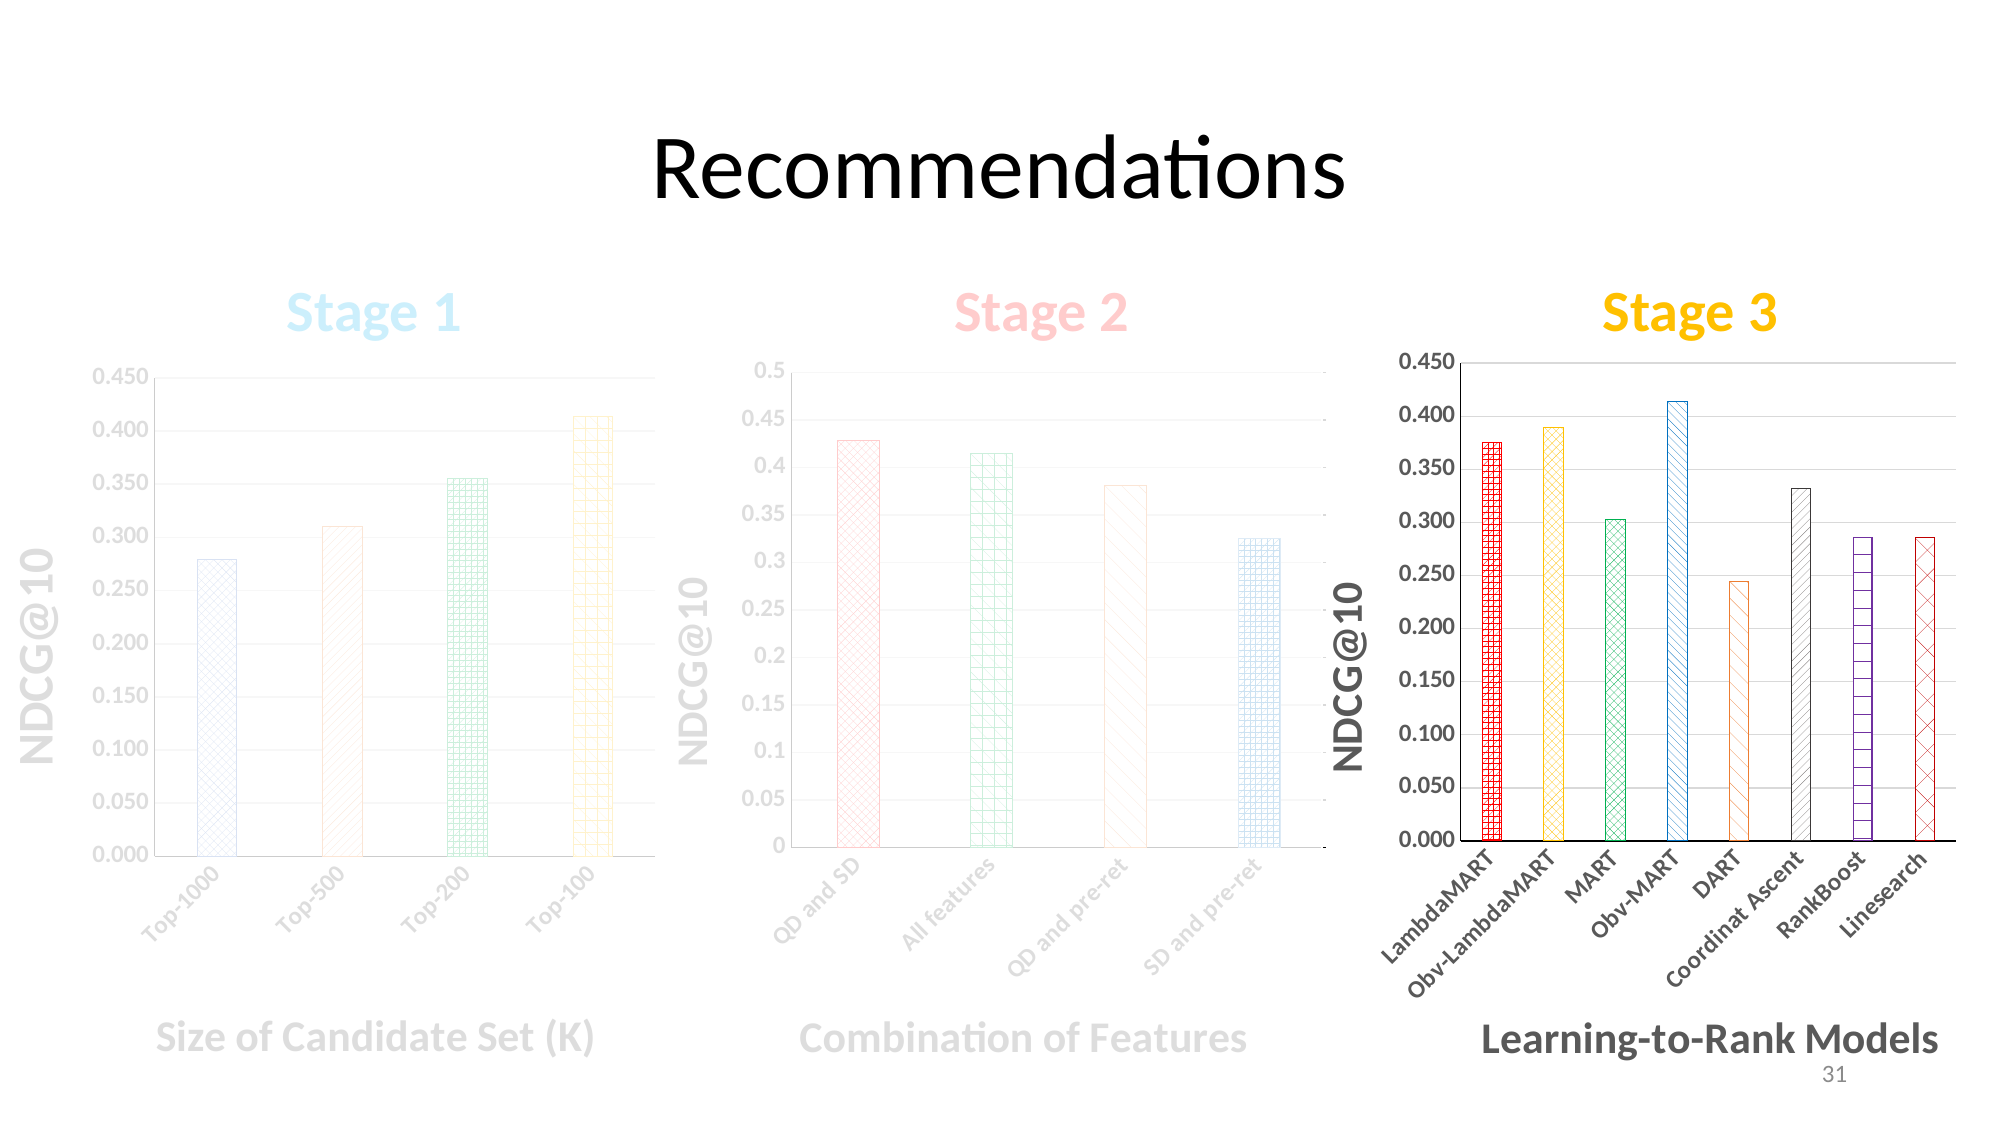

# Recommendations

Stage 1
Stage 2
Stage 3

### Chart

| Category | Obv-MART |
|---|---|
| QD and SD | 0.4288600000000001 |
| All features | 0.41448 |
| QD and pre-ret | 0.38148 |
| SD and pre-ret | 0.3249 |

### Chart

| Category | Top-100 |
|---|---|
| LambdaMART | 0.37558 |
| Obv-LambdaMART | 0.38986 |
| MART | 0.30316 |
| Obv-MART | 0.41348 |
| DART | 0.24466000000000002 |
| Coordinat Ascent | 0.33218000000000003 |
| RankBoost | 0.28619999999999995 |
| Linesearch | 0.28546 |

### Chart

| Category | Obv-MART |
|---|---|
| Top-1000 | 0.27882 |
| Top-500 | 0.30988 |
| Top-200 | 0.35506000000000004 |
| Top-100 | 0.41348 |
31